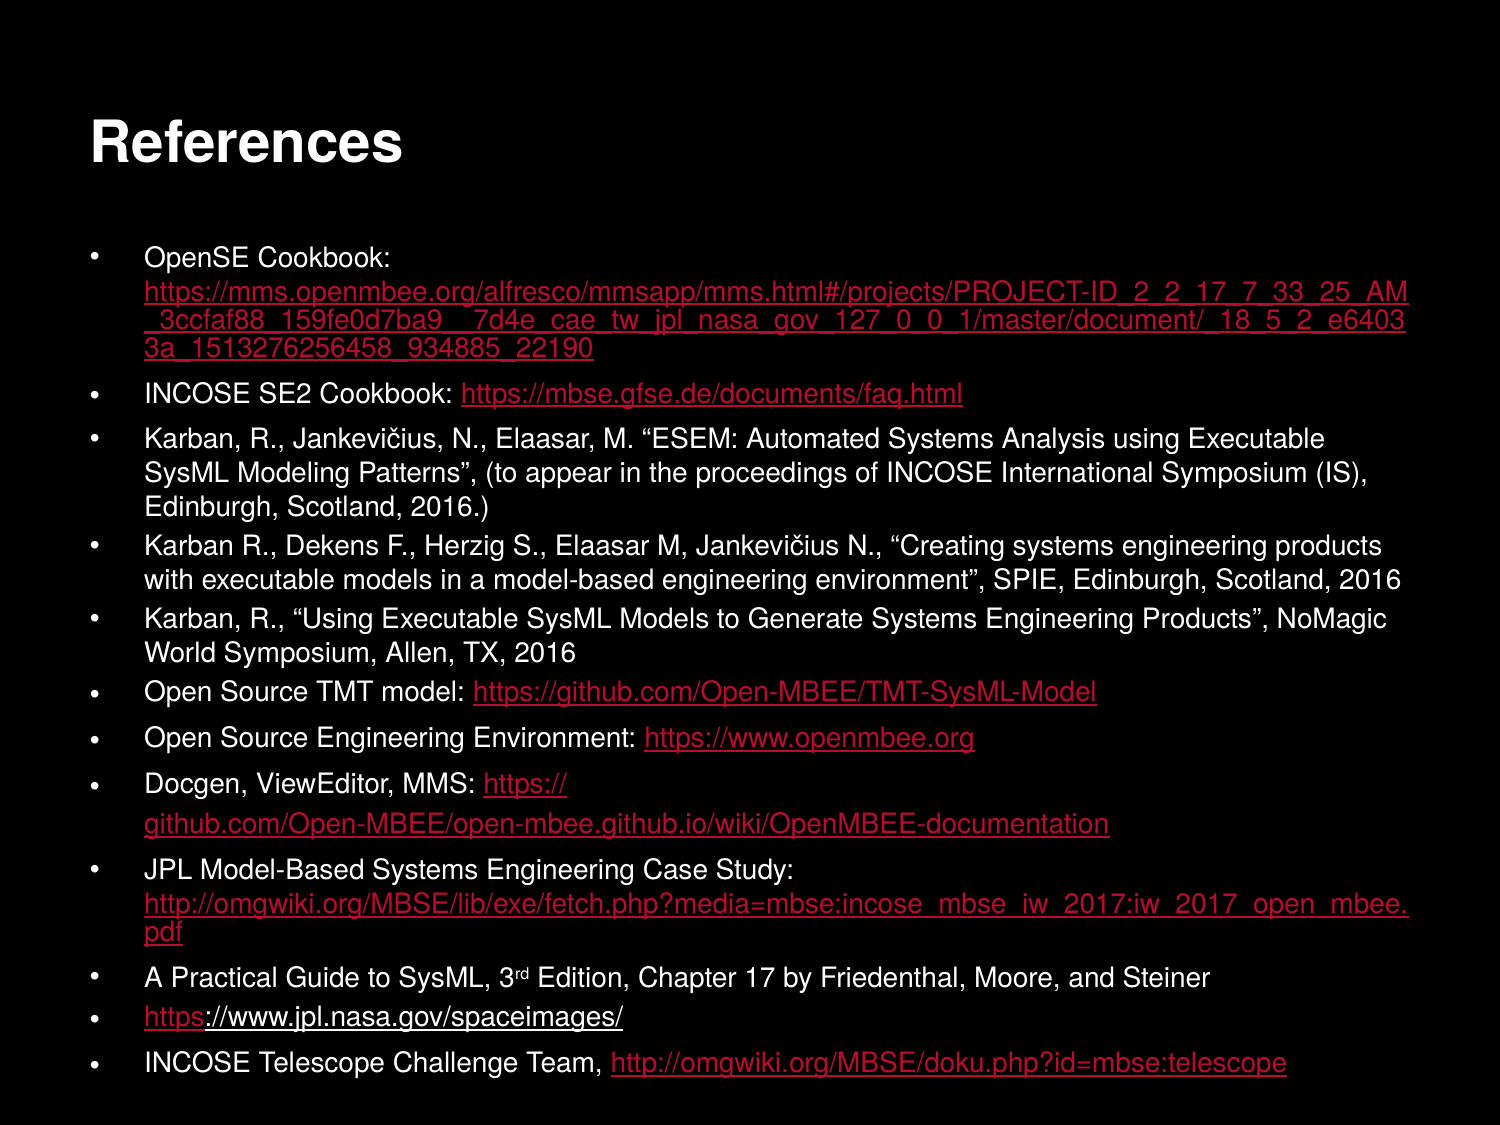

# References
OpenSE Cookbook: https://mms.openmbee.org/alfresco/mmsapp/mms.html#/projects/PROJECT-ID_2_2_17_7_33_25_AM_3ccfaf88_159fe0d7ba9__7d4e_cae_tw_jpl_nasa_gov_127_0_0_1/master/document/_18_5_2_e64033a_1513276256458_934885_22190
INCOSE SE2 Cookbook: https://mbse.gfse.de/documents/faq.html
Karban, R., Jankevičius, N., Elaasar, M. “ESEM: Automated Systems Analysis using Executable SysML Modeling Patterns”, (to appear in the proceedings of INCOSE International Symposium (IS), Edinburgh, Scotland, 2016.)
Karban R., Dekens F., Herzig S., Elaasar M, Jankevičius N., “Creating systems engineering products with executable models in a model-based engineering environment”, SPIE, Edinburgh, Scotland, 2016
Karban, R., “Using Executable SysML Models to Generate Systems Engineering Products”, NoMagic World Symposium, Allen, TX, 2016
Open Source TMT model: https://github.com/Open-MBEE/TMT-SysML-Model
Open Source Engineering Environment: https://www.openmbee.org
Docgen, ViewEditor, MMS: https://github.com/Open-MBEE/open-mbee.github.io/wiki/OpenMBEE-documentation
JPL Model-Based Systems Engineering Case Study: http://omgwiki.org/MBSE/lib/exe/fetch.php?media=mbse:incose_mbse_iw_2017:iw_2017_open_mbee.pdf
A Practical Guide to SysML, 3rd Edition, Chapter 17 by Friedenthal, Moore, and Steiner
https://www.jpl.nasa.gov/spaceimages/
INCOSE Telescope Challenge Team, http://omgwiki.org/MBSE/doku.php?id=mbse:telescope